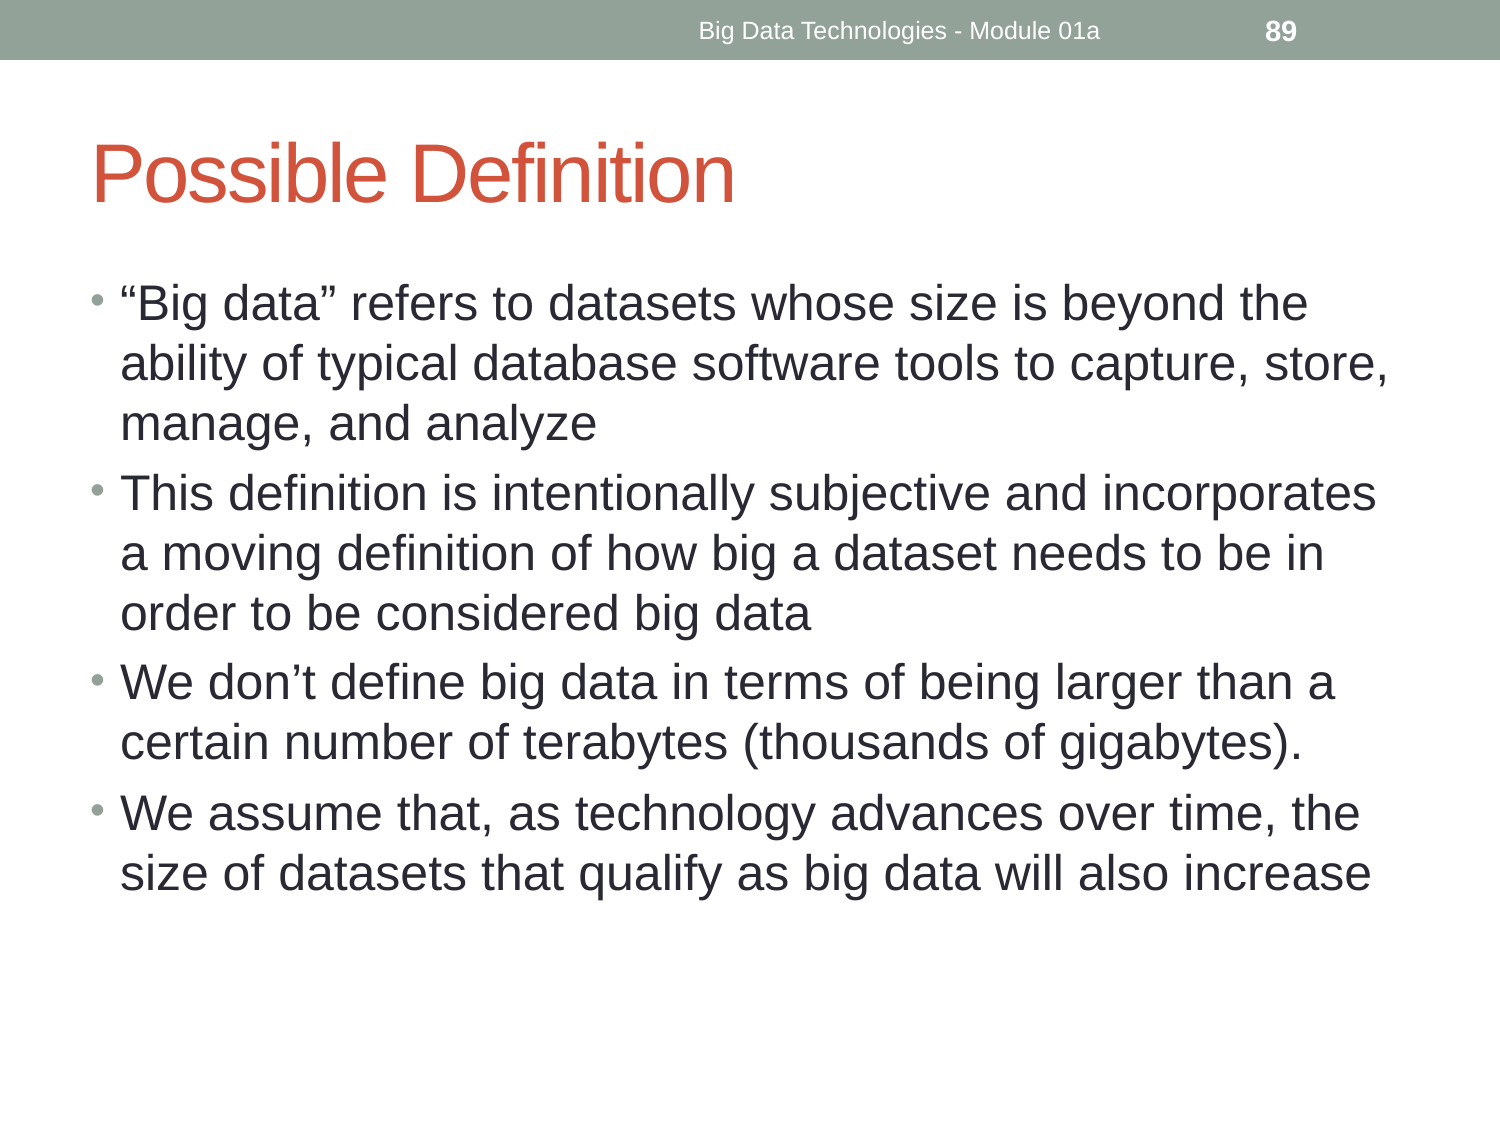

Big Data Technologies - Module 01a
89
# Possible Definition
“Big data” refers to datasets whose size is beyond the ability of typical database software tools to capture, store, manage, and analyze
This definition is intentionally subjective and incorporates a moving definition of how big a dataset needs to be in order to be considered big data
We don’t define big data in terms of being larger than a certain number of terabytes (thousands of gigabytes).
We assume that, as technology advances over time, the size of datasets that qualify as big data will also increase